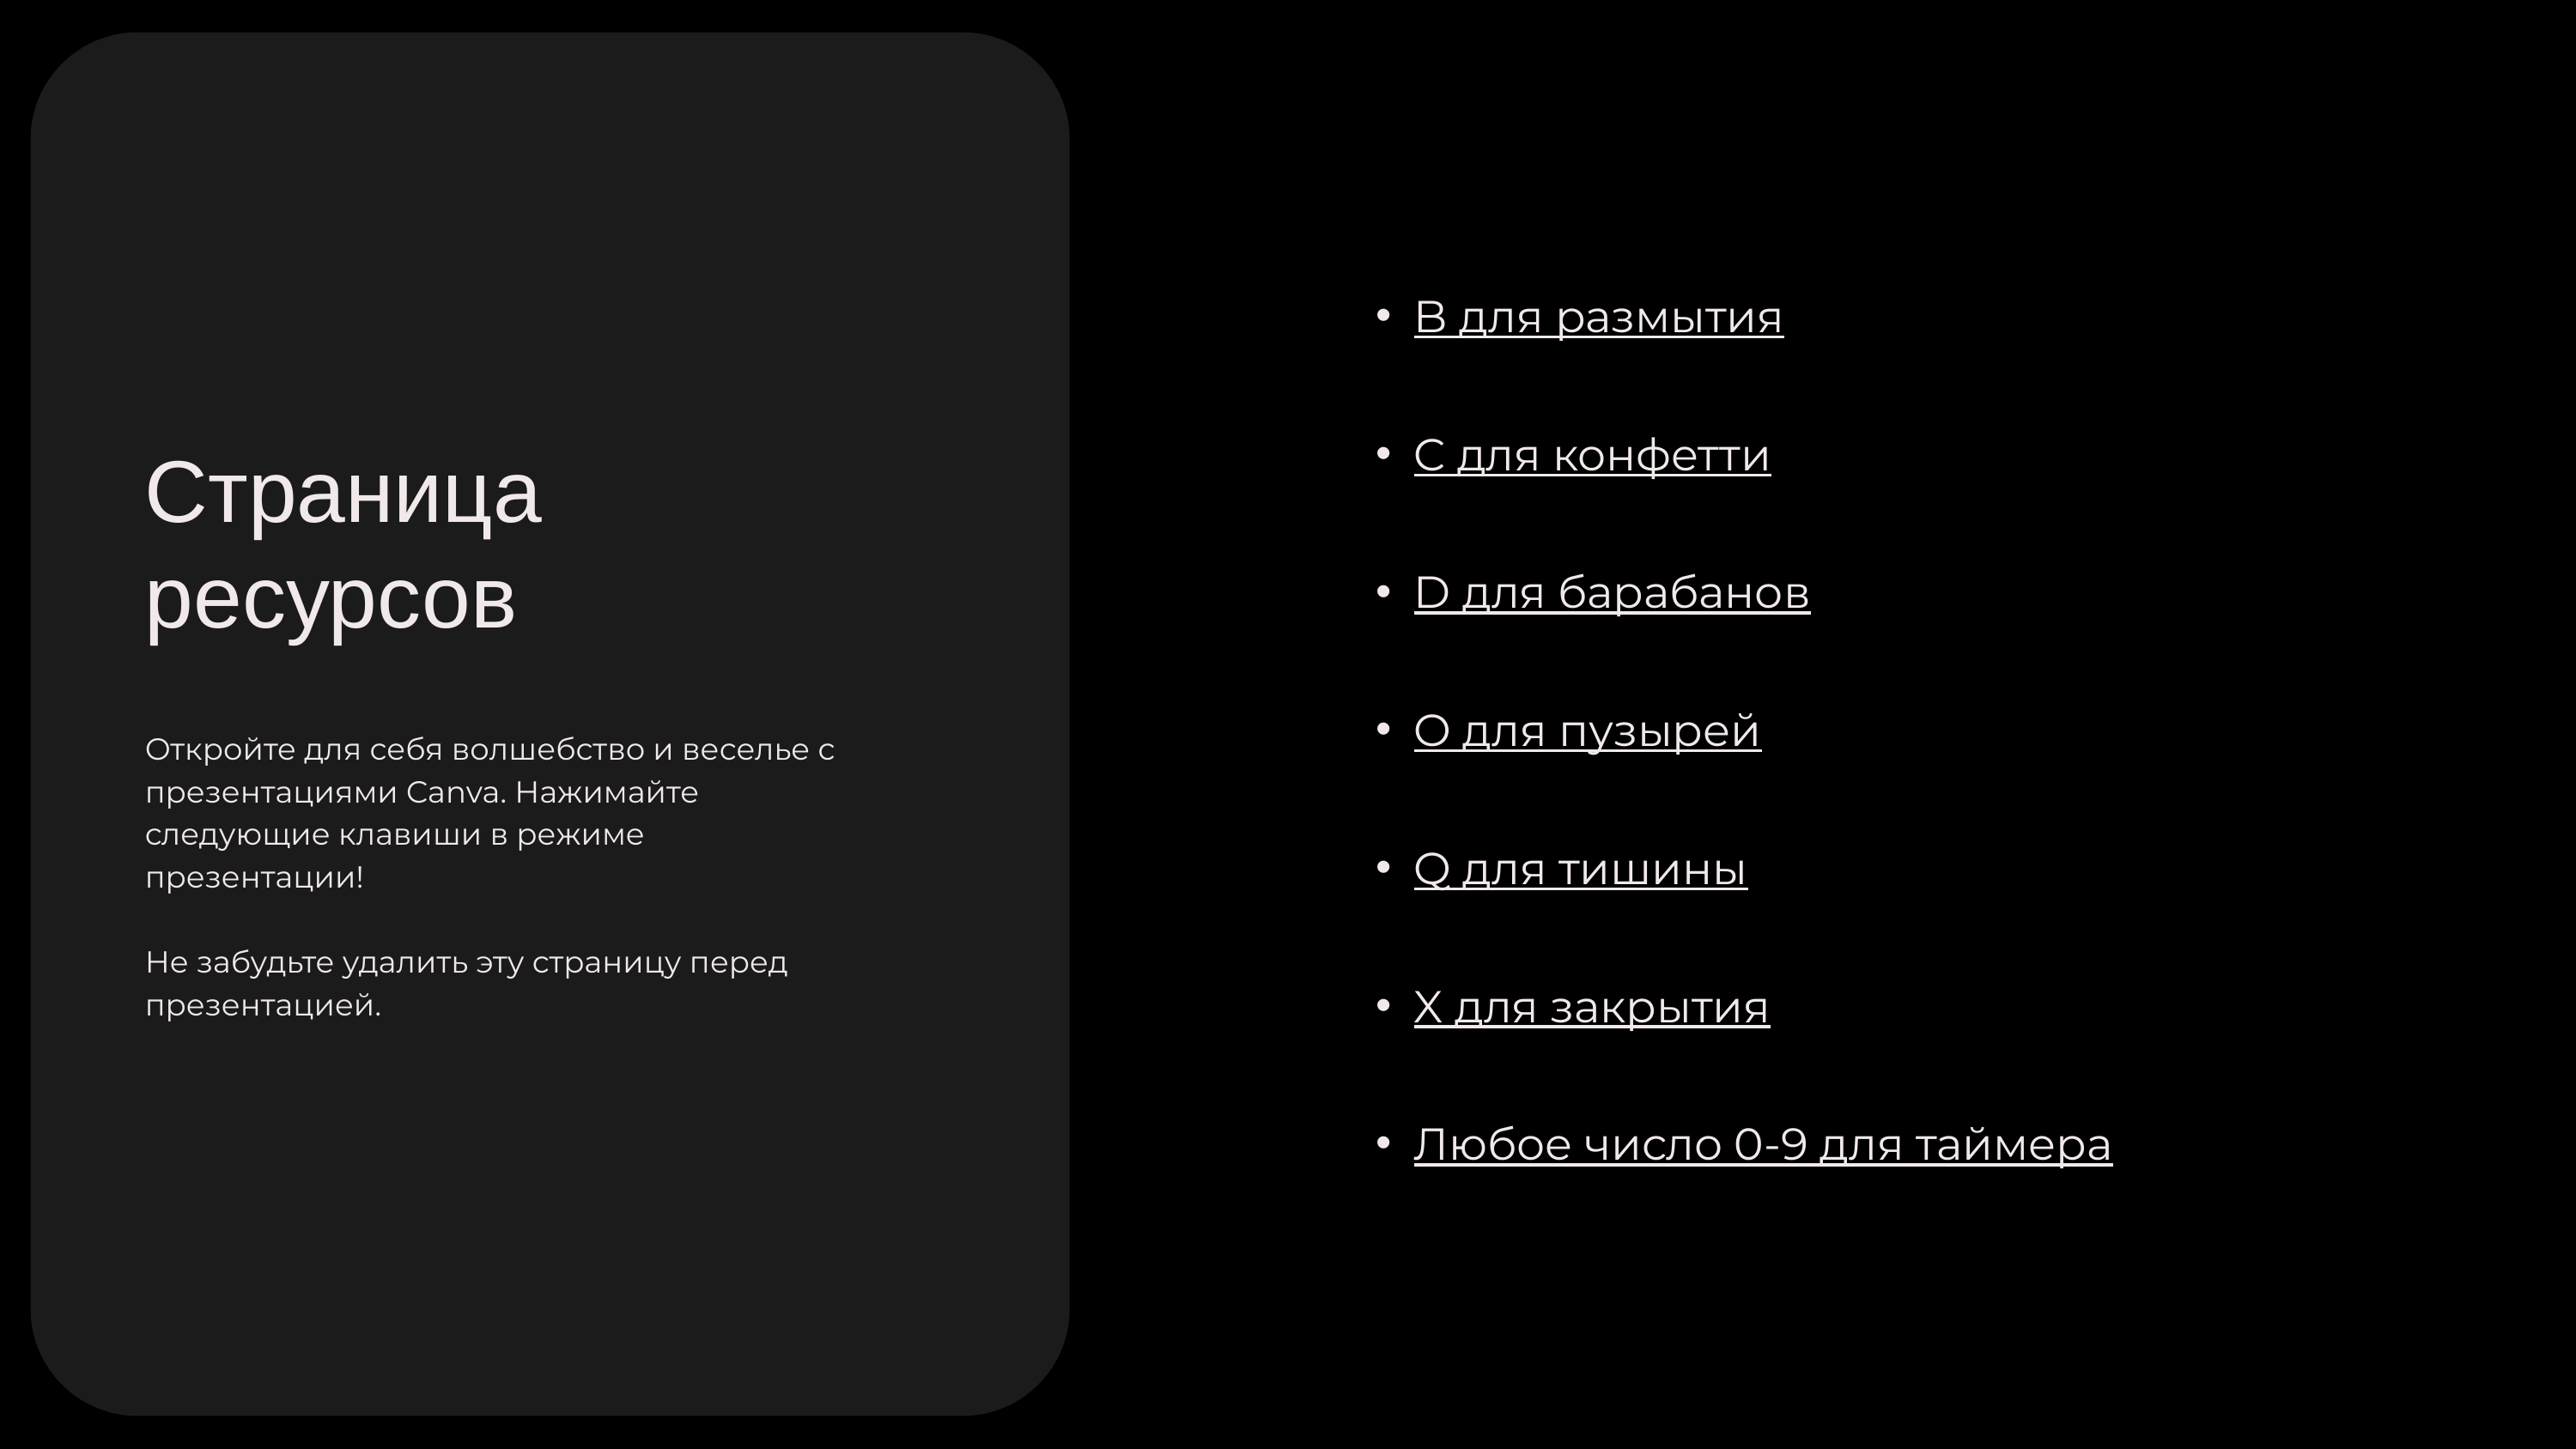

B для размытия
C для конфетти
D для барабанов
O для пузырей
Q для тишины
X для закрытия
Любое число 0-9 для таймера
Страница ресурсов
Откройте для себя волшебство и веселье с презентациями Canva. Нажимайте следующие клавиши в режиме презентации!

Не забудьте удалить эту страницу перед презентацией.